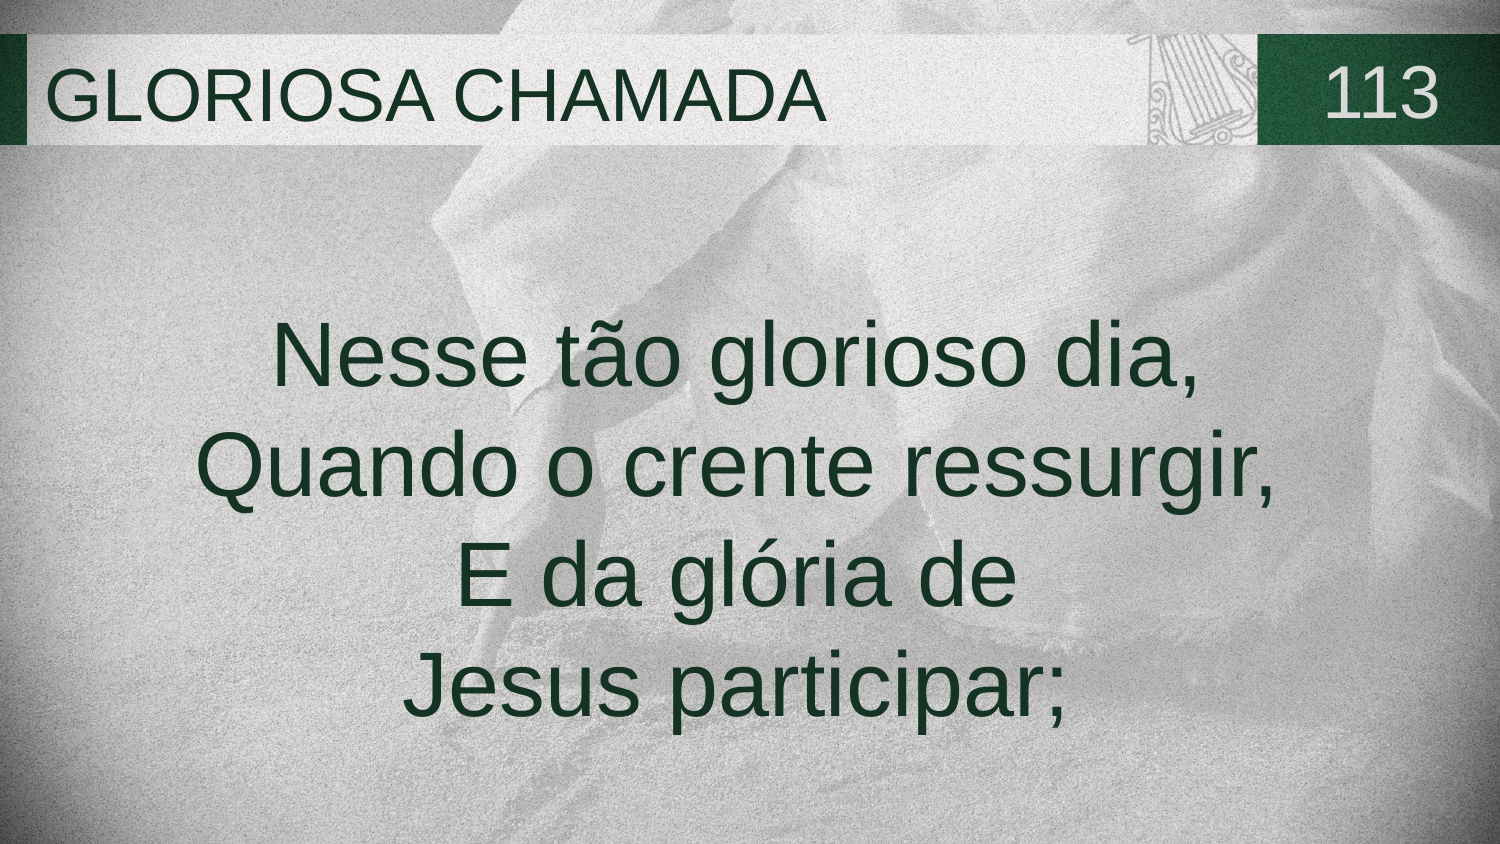

# GLORIOSA CHAMADA
113
Nesse tão glorioso dia,
Quando o crente ressurgir,
E da glória de
Jesus participar;